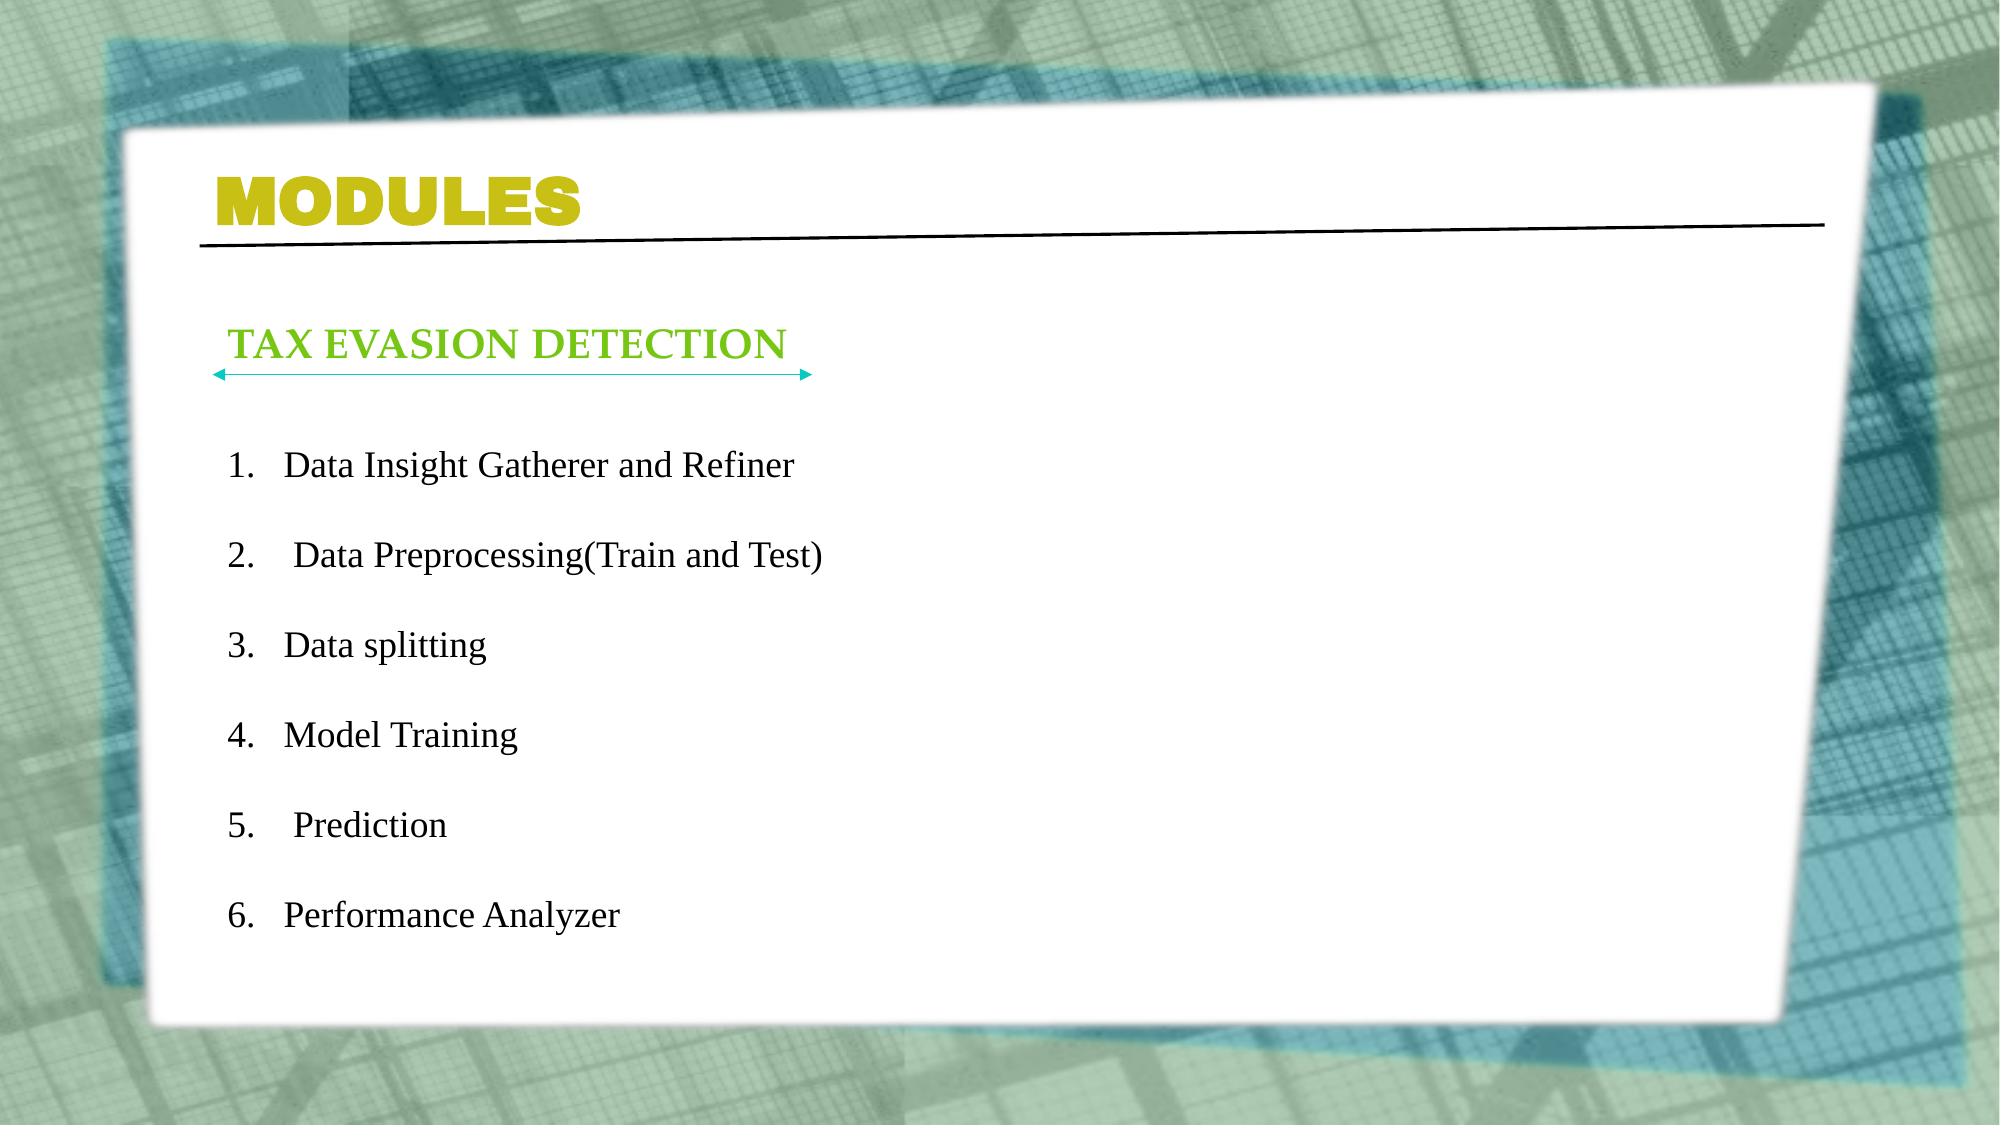

MODULES
TAX EVASION DETECTION
Data Insight Gatherer and Refiner
 Data Preprocessing(Train and Test)
Data splitting
Model Training
 Prediction
Performance Analyzer